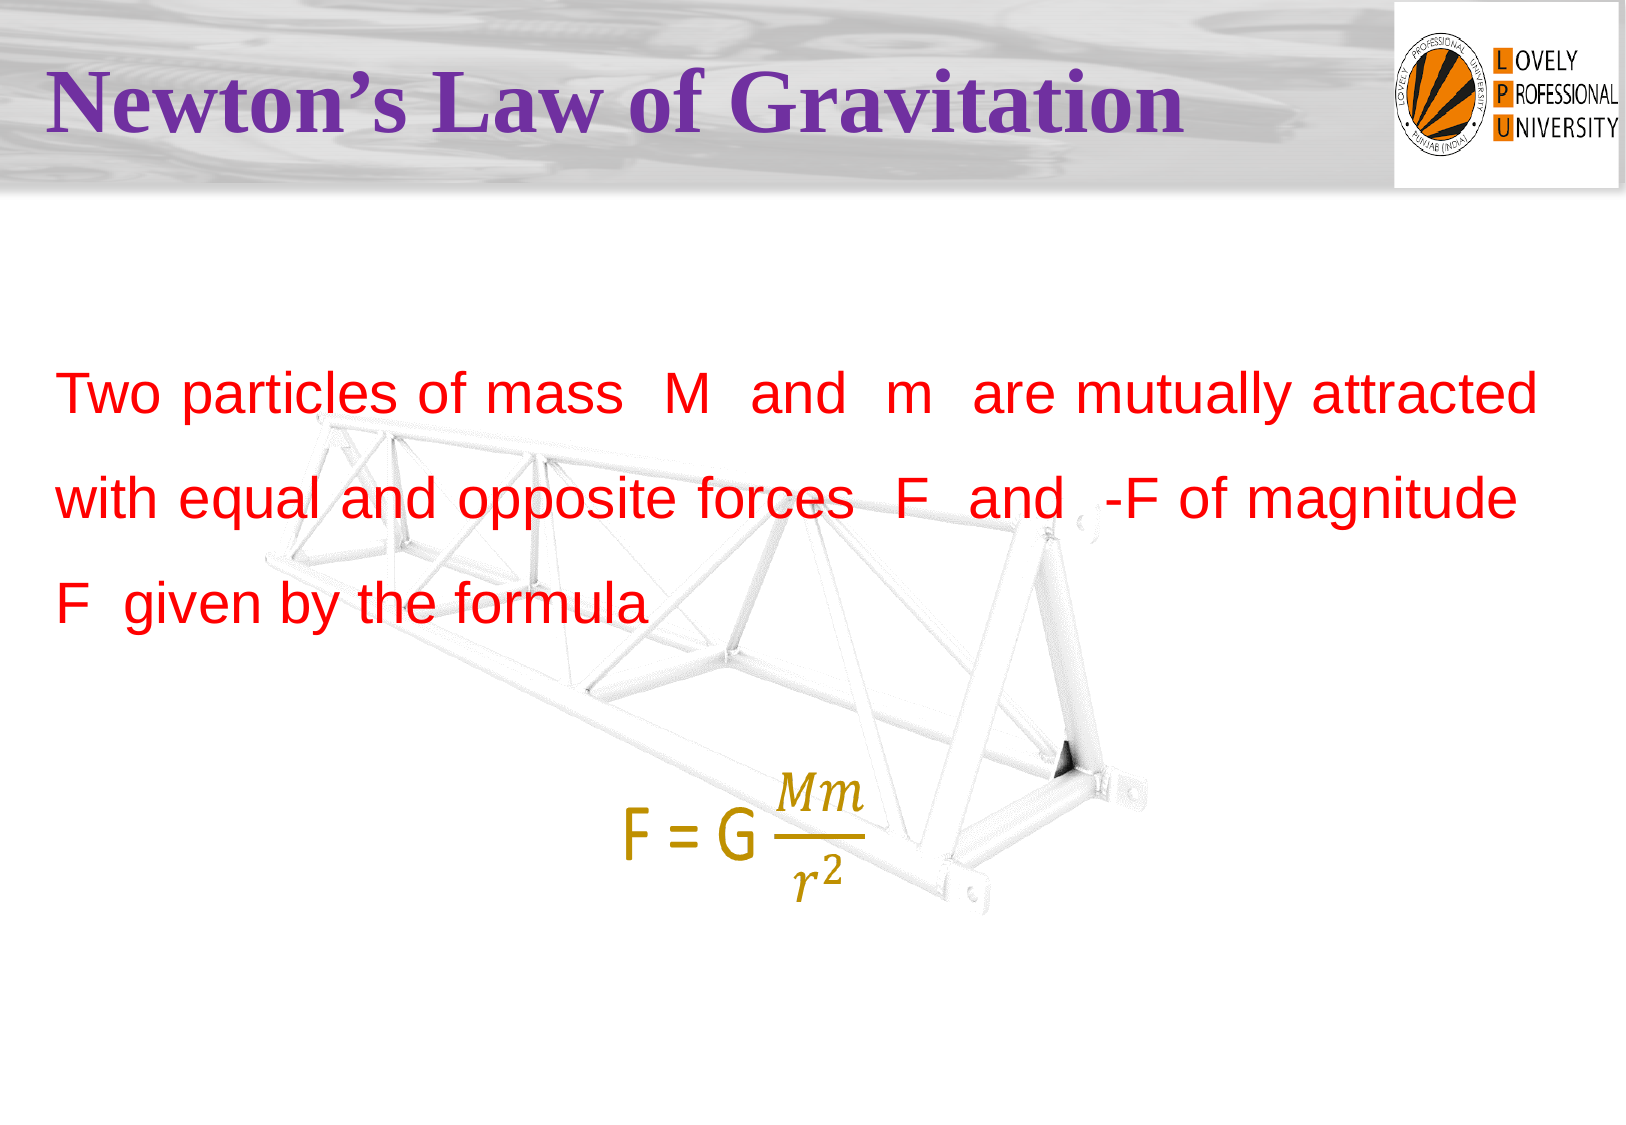

# Newton’s Law of Gravitation

Two particles of mass  M  and  m  are mutually attracted with equal and opposite forces  F  and  -F of magnitude  F  given by the formula